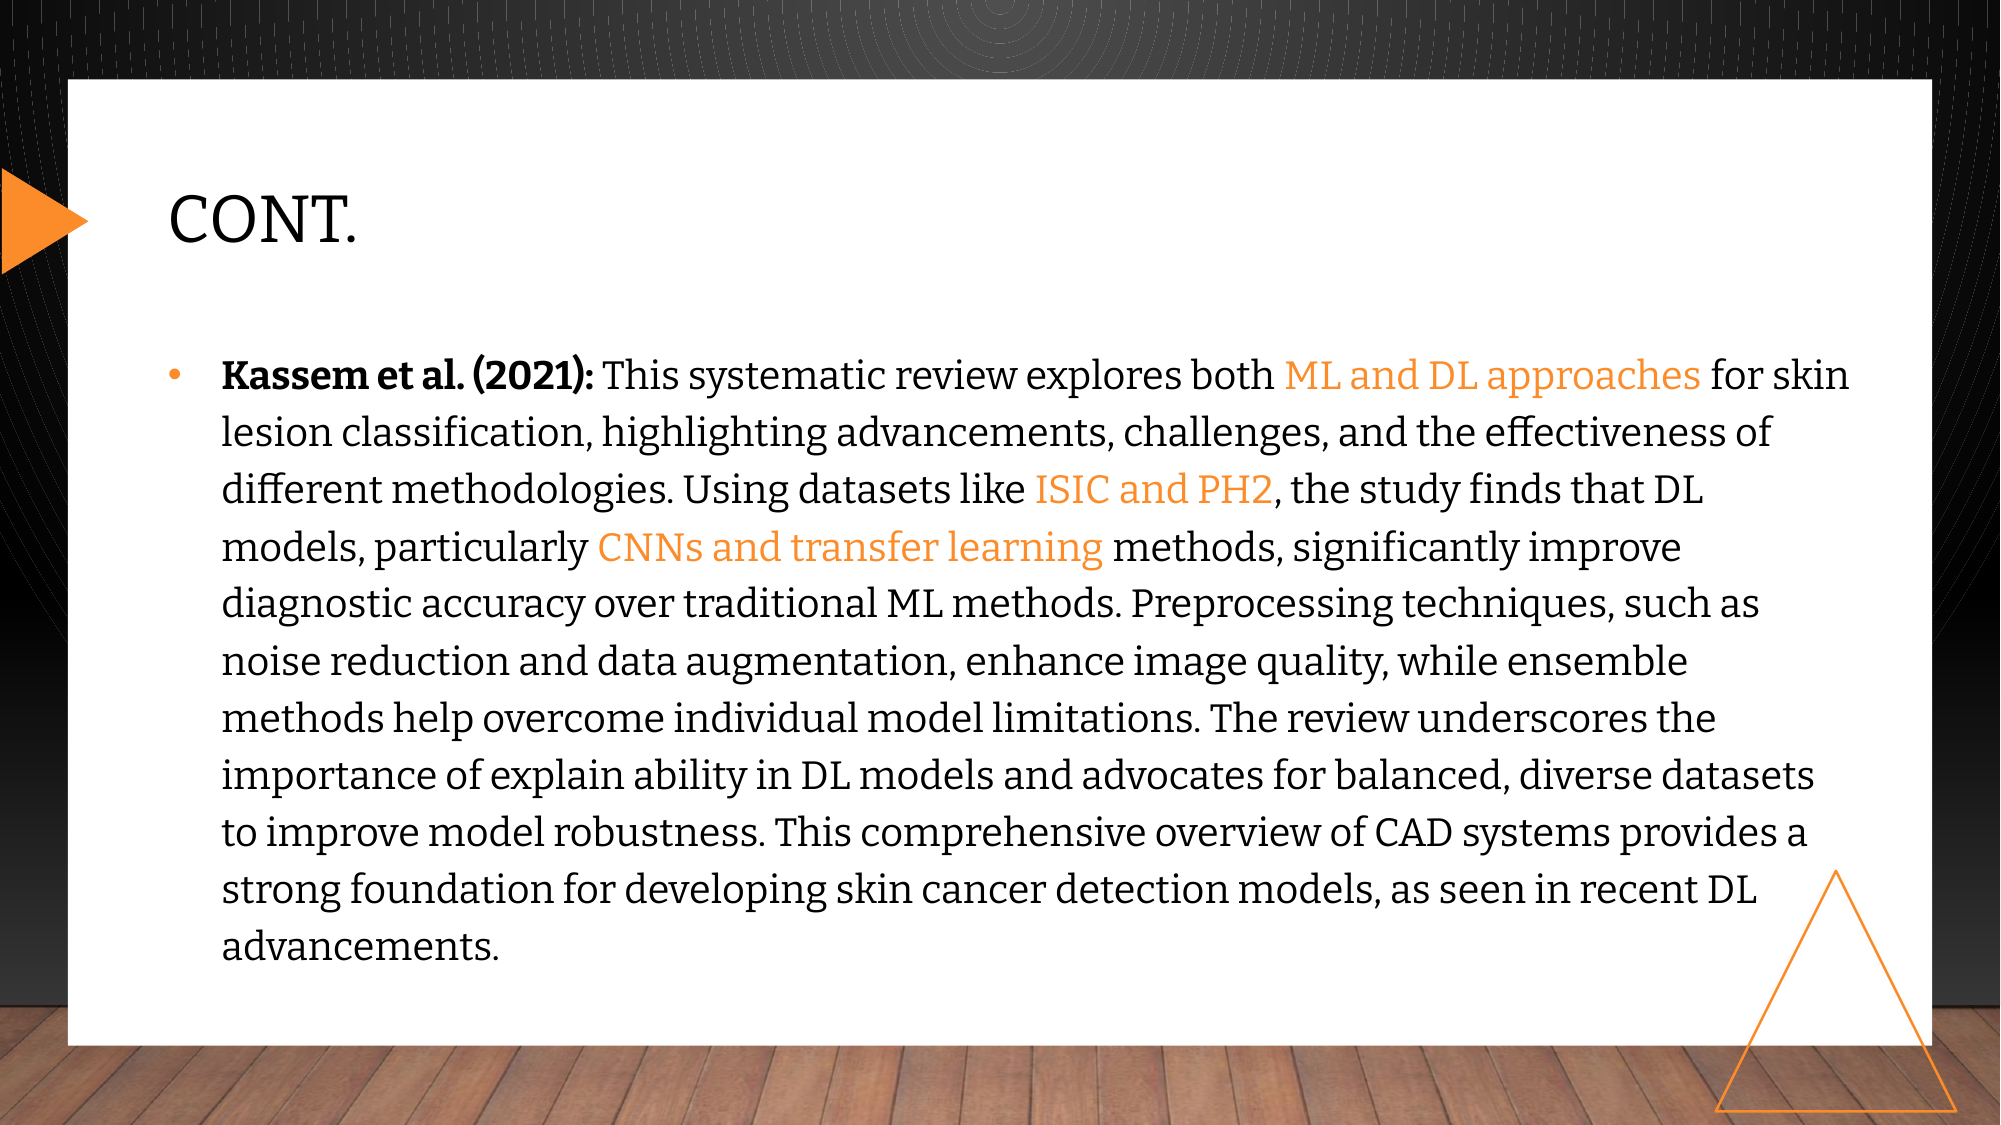

# Cont.
Kassem et al. (2021): This systematic review explores both ML and DL approaches for skin lesion classification, highlighting advancements, challenges, and the effectiveness of different methodologies. Using datasets like ISIC and PH2, the study finds that DL models, particularly CNNs and transfer learning methods, significantly improve diagnostic accuracy over traditional ML methods. Preprocessing techniques, such as noise reduction and data augmentation, enhance image quality, while ensemble methods help overcome individual model limitations. The review underscores the importance of explain ability in DL models and advocates for balanced, diverse datasets to improve model robustness. This comprehensive overview of CAD systems provides a strong foundation for developing skin cancer detection models, as seen in recent DL advancements.